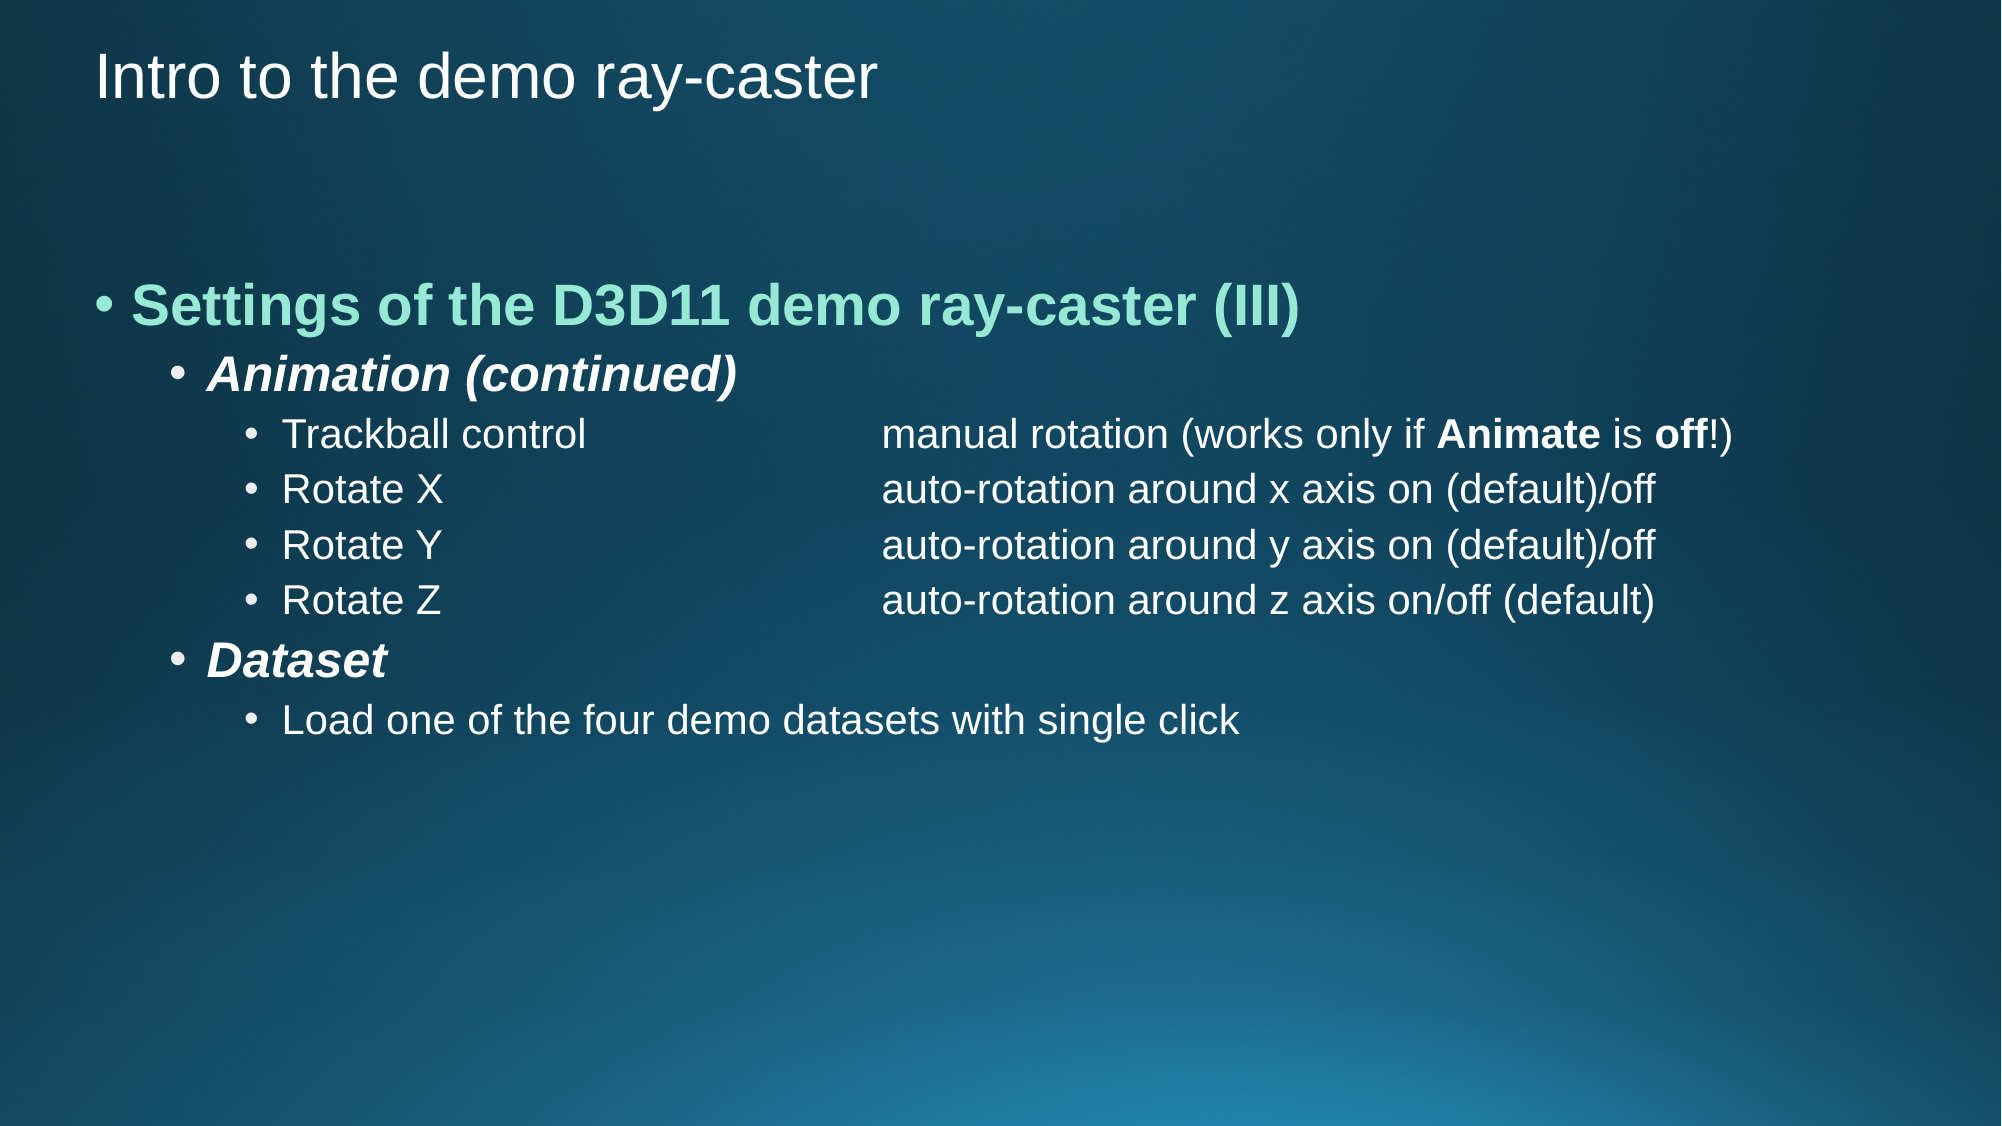

# Intro to the demo ray-caster
Settings of the D3D11 demo ray-caster (III)
Animation (continued)
Trackball control		manual rotation (works only if Animate is off!)
Rotate X			auto-rotation around x axis on (default)/off
Rotate Y			auto-rotation around y axis on (default)/off
Rotate Z			auto-rotation around z axis on/off (default)
Dataset
Load one of the four demo datasets with single click